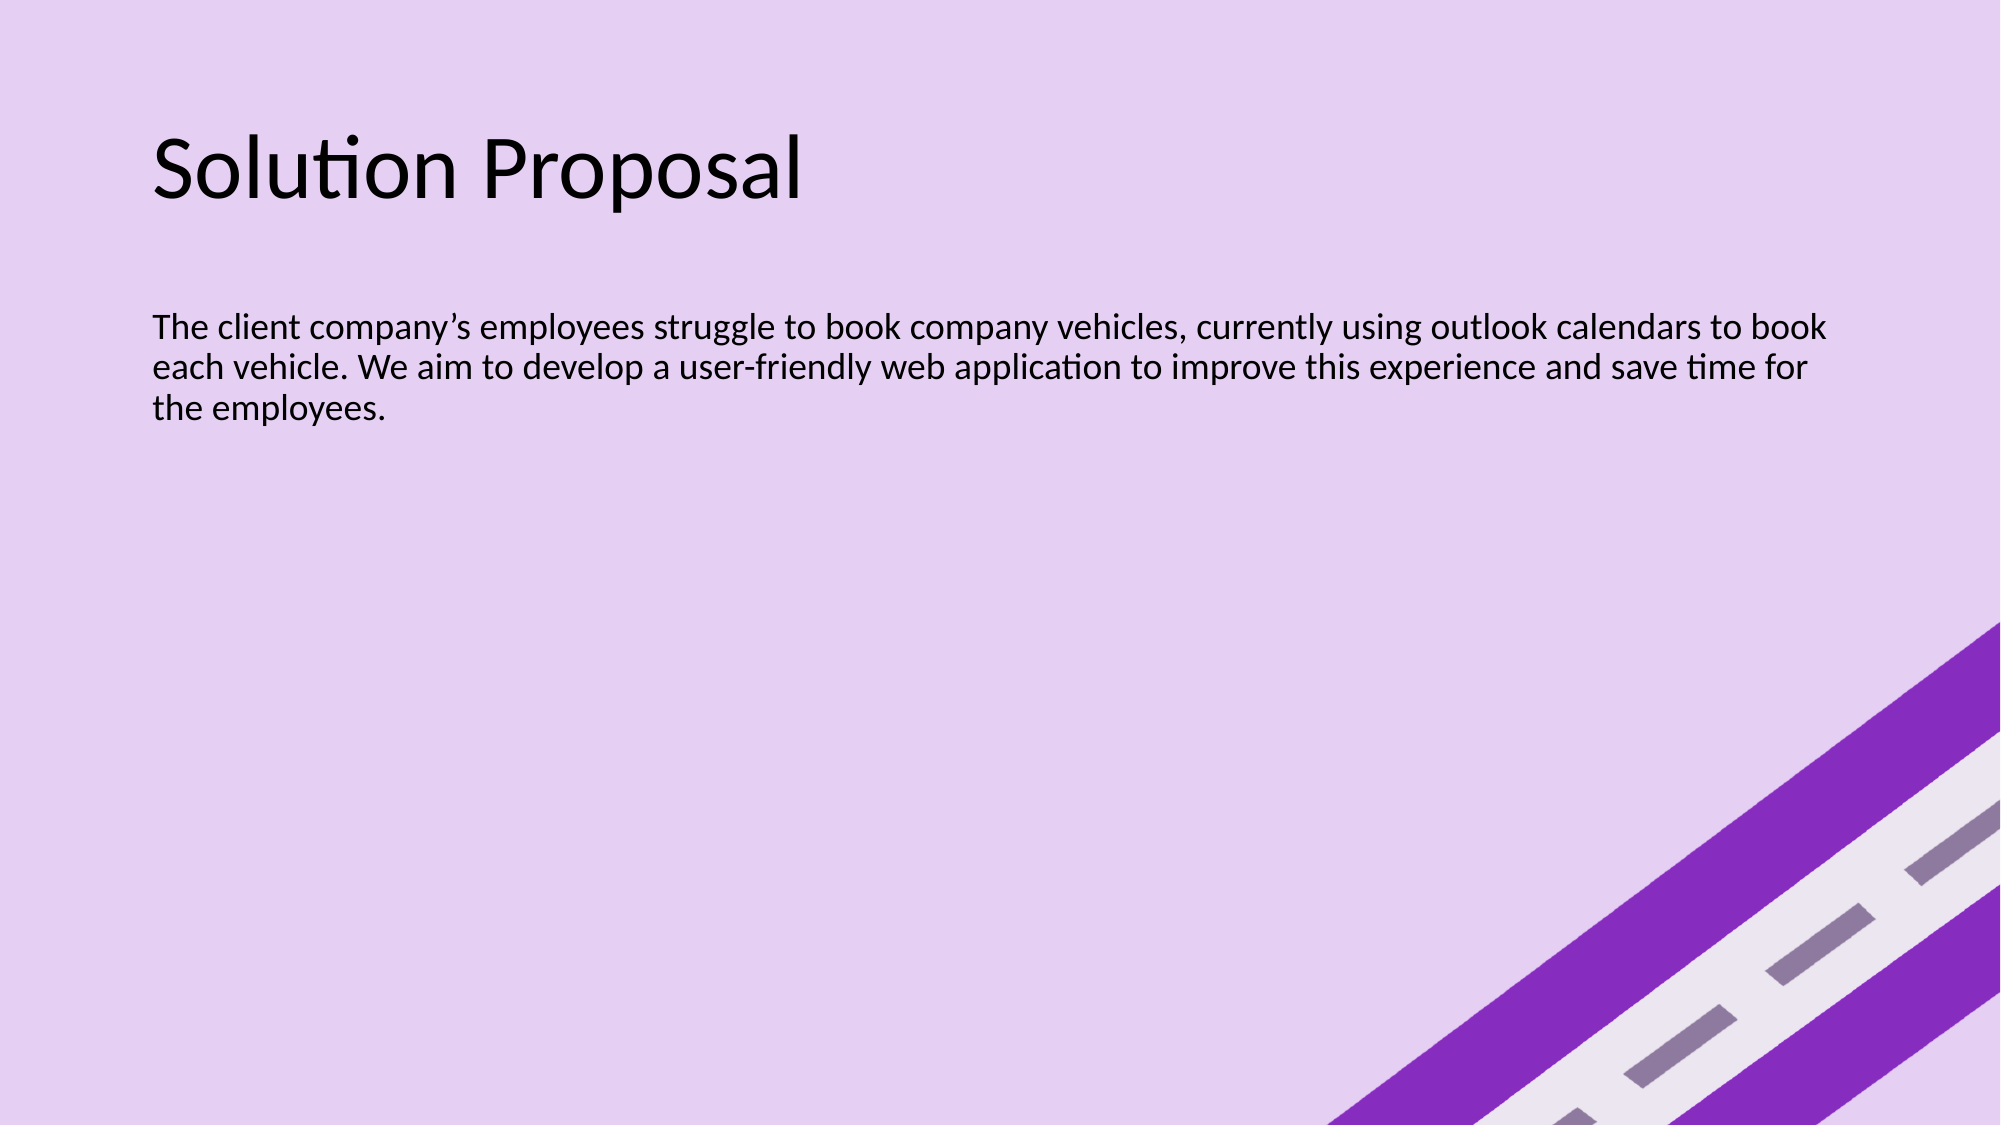

# Solution Proposal
The client company’s employees struggle to book company vehicles, currently using outlook calendars to book each vehicle. We aim to develop a user-friendly web application to improve this experience and save time for the employees.